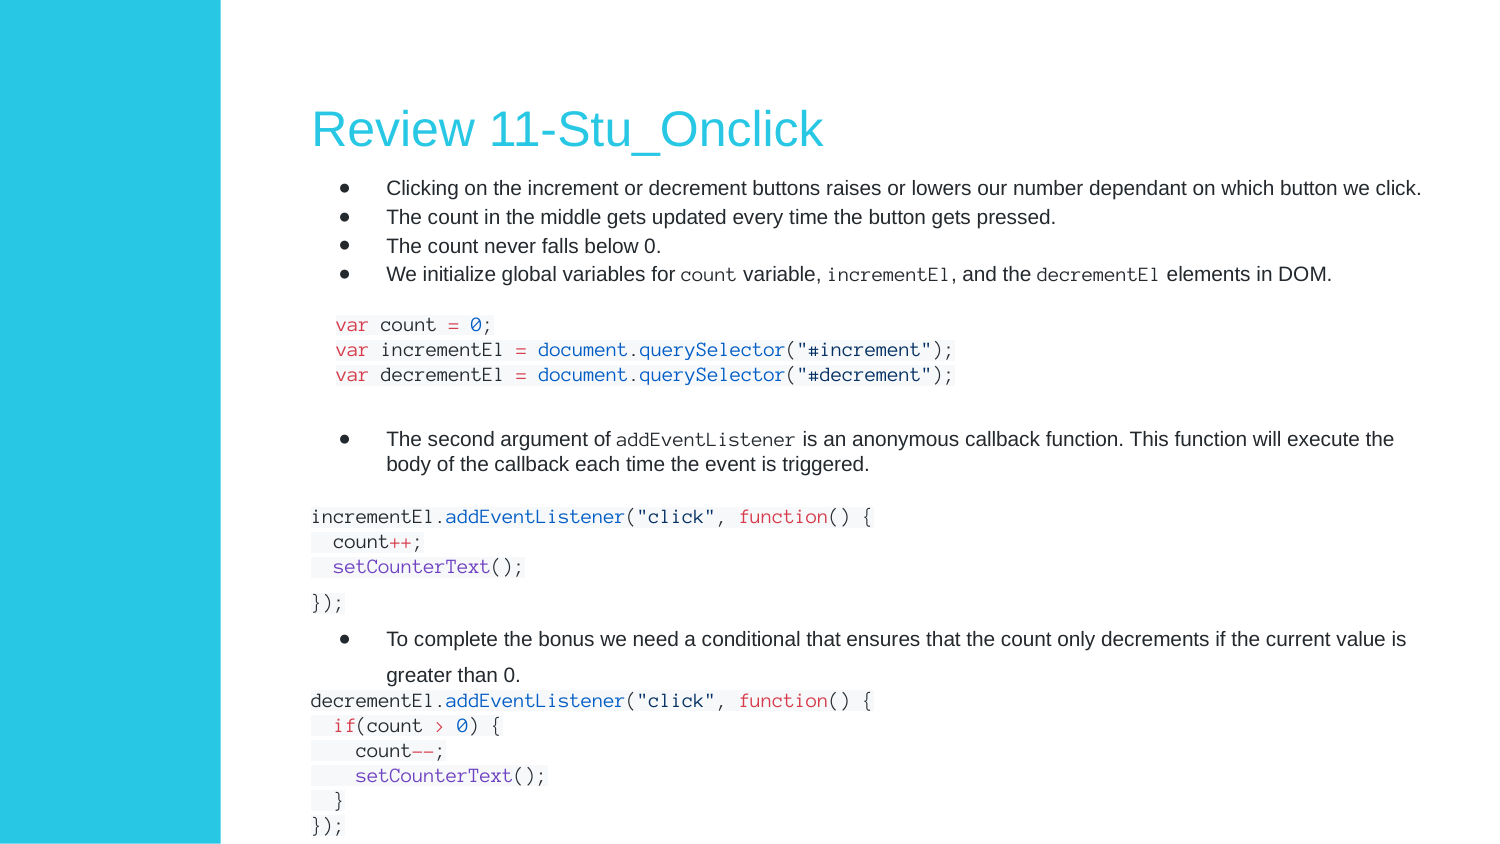

# Review 11-Stu_Onclick
Clicking on the increment or decrement buttons raises or lowers our number dependant on which button we click.
The count in the middle gets updated every time the button gets pressed.
The count never falls below 0.
We initialize global variables for count variable, incrementEl, and the decrementEl elements in DOM.

var count = 0;
var incrementEl = document.querySelector("#increment");
var decrementEl = document.querySelector("#decrement");

The second argument of addEventListener is an anonymous callback function. This function will execute the body of the callback each time the event is triggered.

incrementEl.addEventListener("click", function() {
  count++;
  setCounterText();
});
To complete the bonus we need a conditional that ensures that the count only decrements if the current value is greater than 0.
decrementEl.addEventListener("click", function() {
  if(count > 0) {
    count--;
    setCounterText();
  }
});